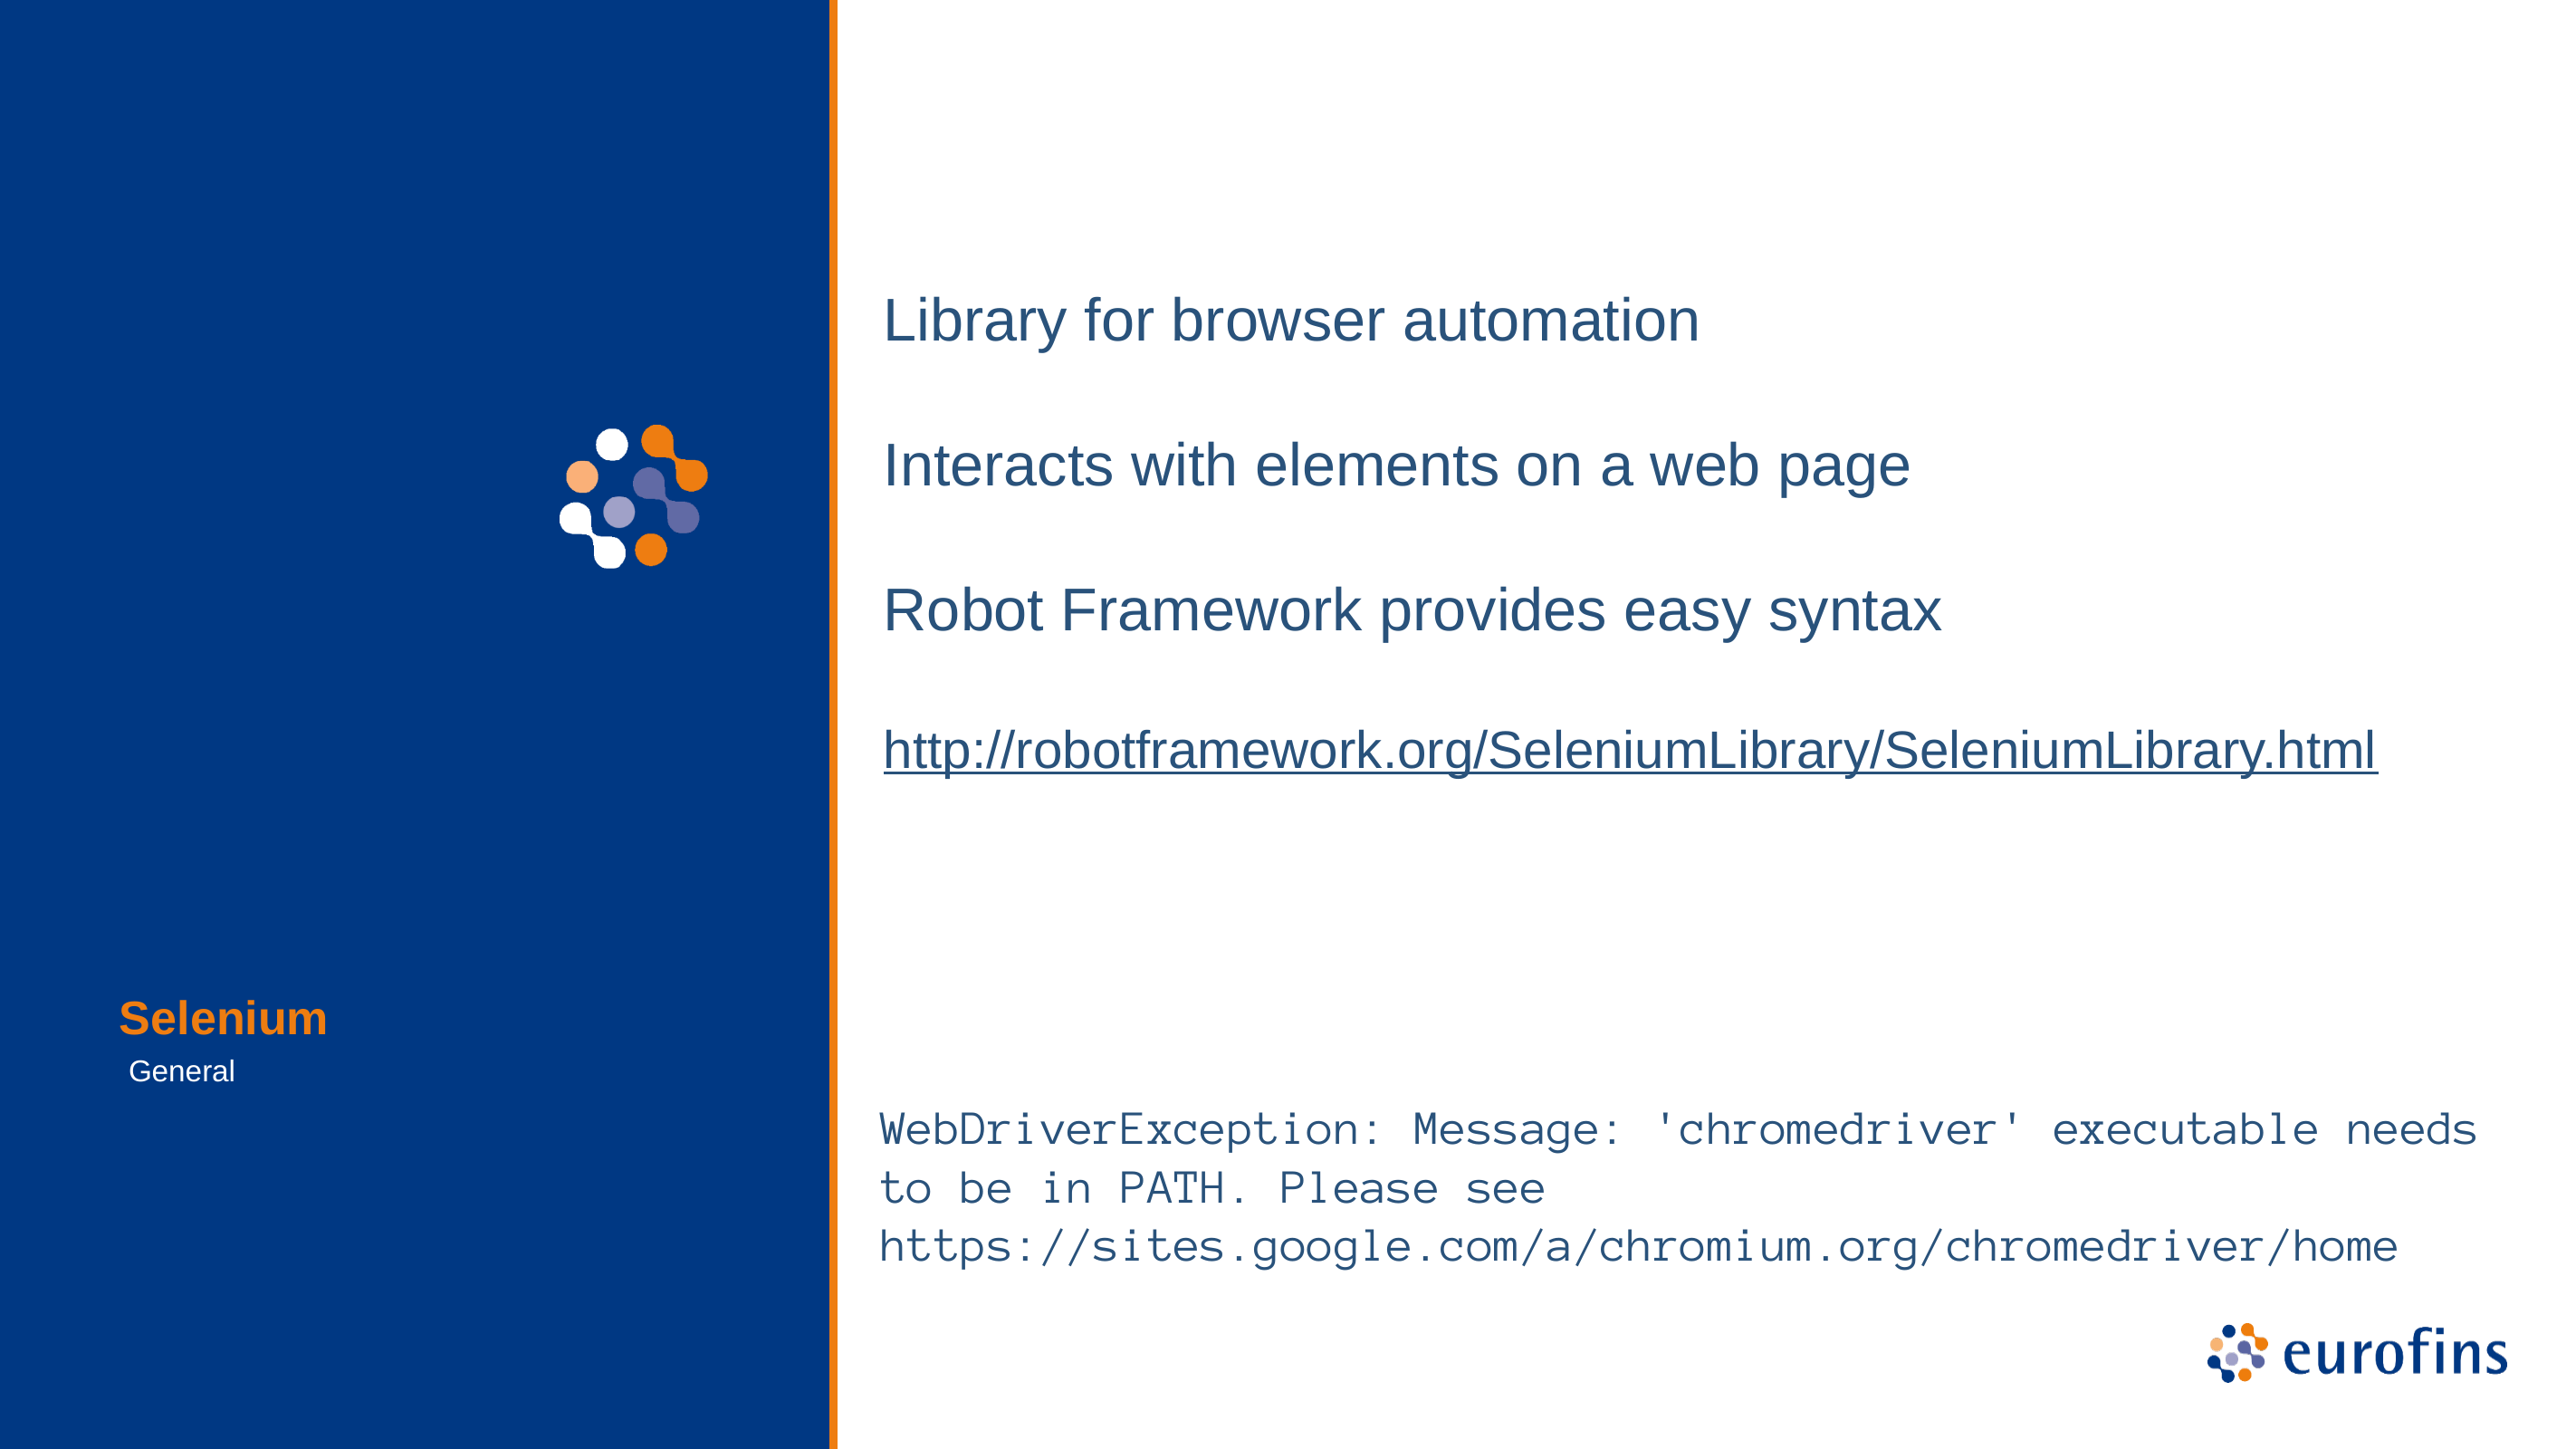

Library for browser automation

Interacts with elements on a web page

Robot Framework provides easy syntax

http://robotframework.org/SeleniumLibrary/SeleniumLibrary.html

Selenium
 General
WebDriverException: Message: 'chromedriver' executable needs to be in PATH. Please see https://sites.google.com/a/chromium.org/chromedriver/home